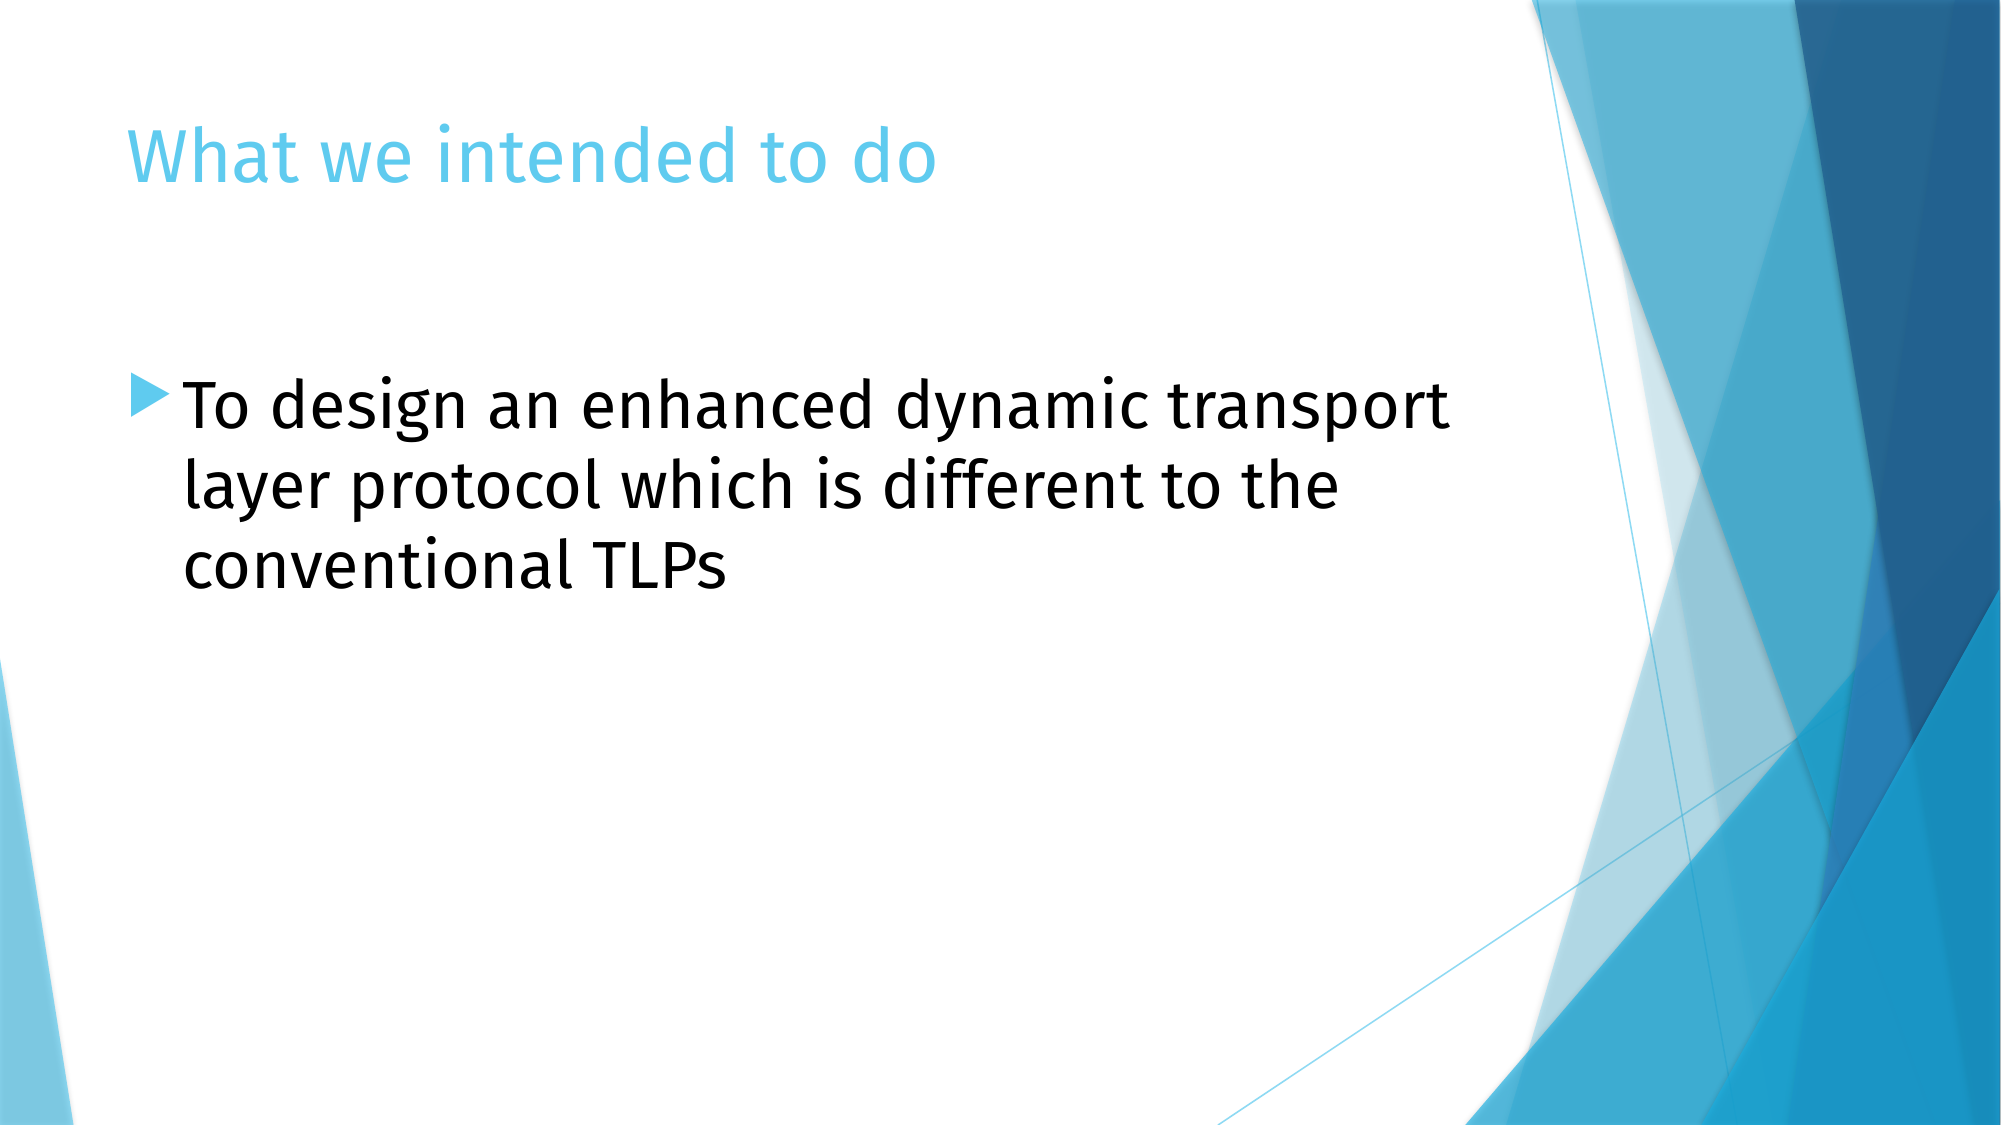

# What we intended to do
To design an enhanced dynamic transport layer protocol which is different to the conventional TLPs